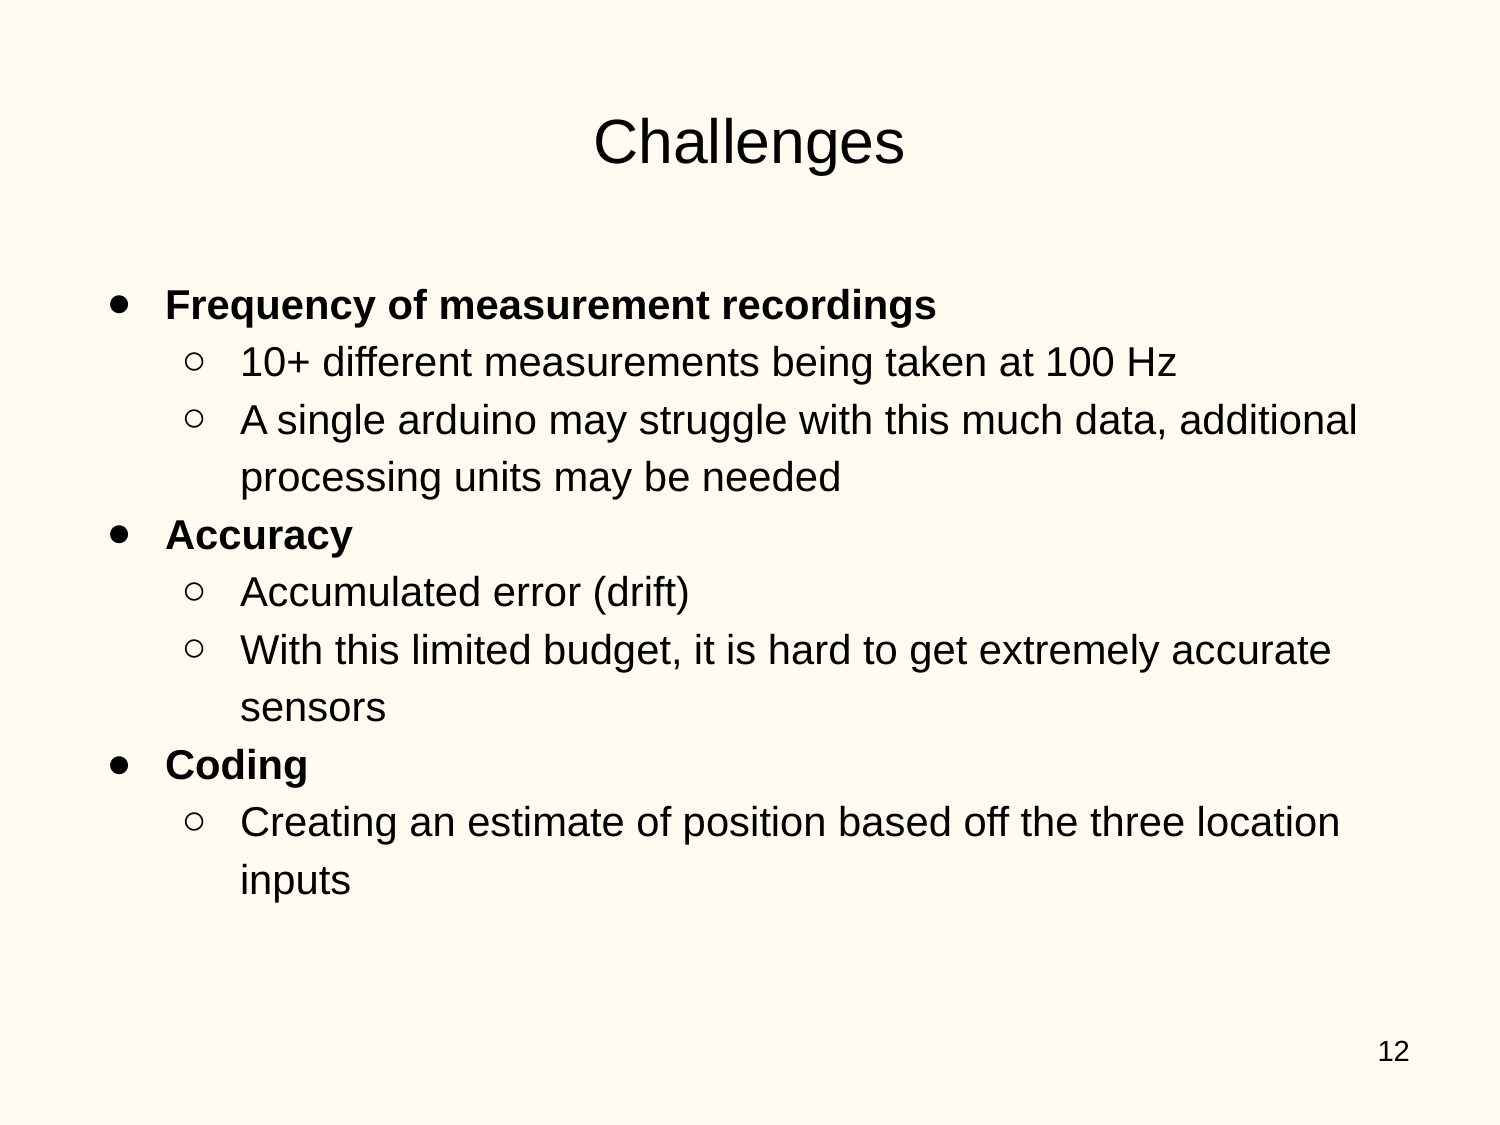

# Challenges
Frequency of measurement recordings
10+ different measurements being taken at 100 Hz
A single arduino may struggle with this much data, additional processing units may be needed
Accuracy
Accumulated error (drift)
With this limited budget, it is hard to get extremely accurate sensors
Coding
Creating an estimate of position based off the three location inputs
12